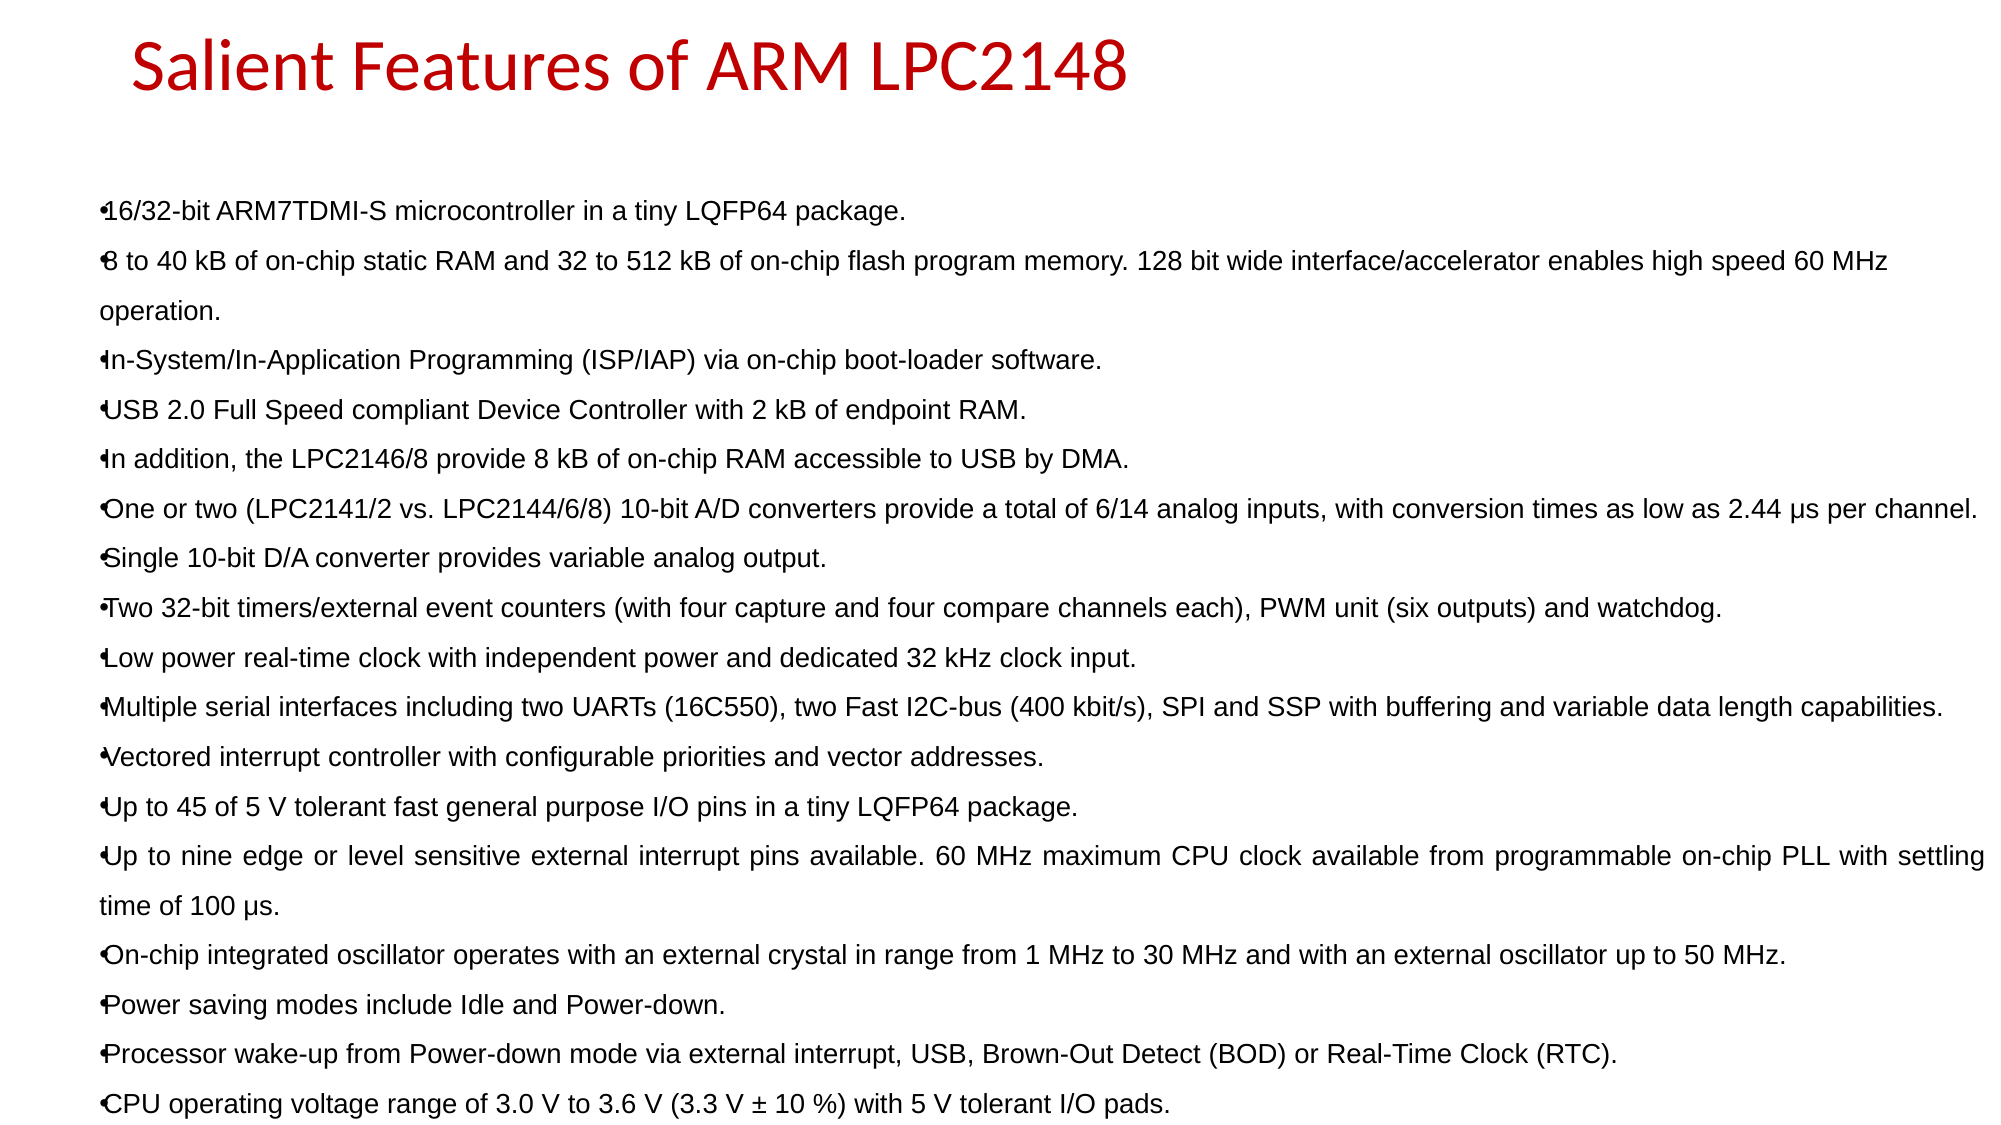

# Salient Features of ARM LPC2148
16/32-bit ARM7TDMI-S microcontroller in a tiny LQFP64 package.
8 to 40 kB of on-chip static RAM and 32 to 512 kB of on-chip flash program memory. 128 bit wide interface/accelerator enables high speed 60 MHz operation.
In-System/In-Application Programming (ISP/IAP) via on-chip boot-loader software.
USB 2.0 Full Speed compliant Device Controller with 2 kB of endpoint RAM.
In addition, the LPC2146/8 provide 8 kB of on-chip RAM accessible to USB by DMA.
One or two (LPC2141/2 vs. LPC2144/6/8) 10-bit A/D converters provide a total of 6/14 analog inputs, with conversion times as low as 2.44 μs per channel.
Single 10-bit D/A converter provides variable analog output.
Two 32-bit timers/external event counters (with four capture and four compare channels each), PWM unit (six outputs) and watchdog.
Low power real-time clock with independent power and dedicated 32 kHz clock input.
Multiple serial interfaces including two UARTs (16C550), two Fast I2C-bus (400 kbit/s), SPI and SSP with buffering and variable data length capabilities.
Vectored interrupt controller with configurable priorities and vector addresses.
Up to 45 of 5 V tolerant fast general purpose I/O pins in a tiny LQFP64 package.
Up to nine edge or level sensitive external interrupt pins available. 60 MHz maximum CPU clock available from programmable on-chip PLL with settling time of 100 μs.
On-chip integrated oscillator operates with an external crystal in range from 1 MHz to 30 MHz and with an external oscillator up to 50 MHz.
Power saving modes include Idle and Power-down.
Processor wake-up from Power-down mode via external interrupt, USB, Brown-Out Detect (BOD) or Real-Time Clock (RTC).
CPU operating voltage range of 3.0 V to 3.6 V (3.3 V ± 10 %) with 5 V tolerant I/O pads.